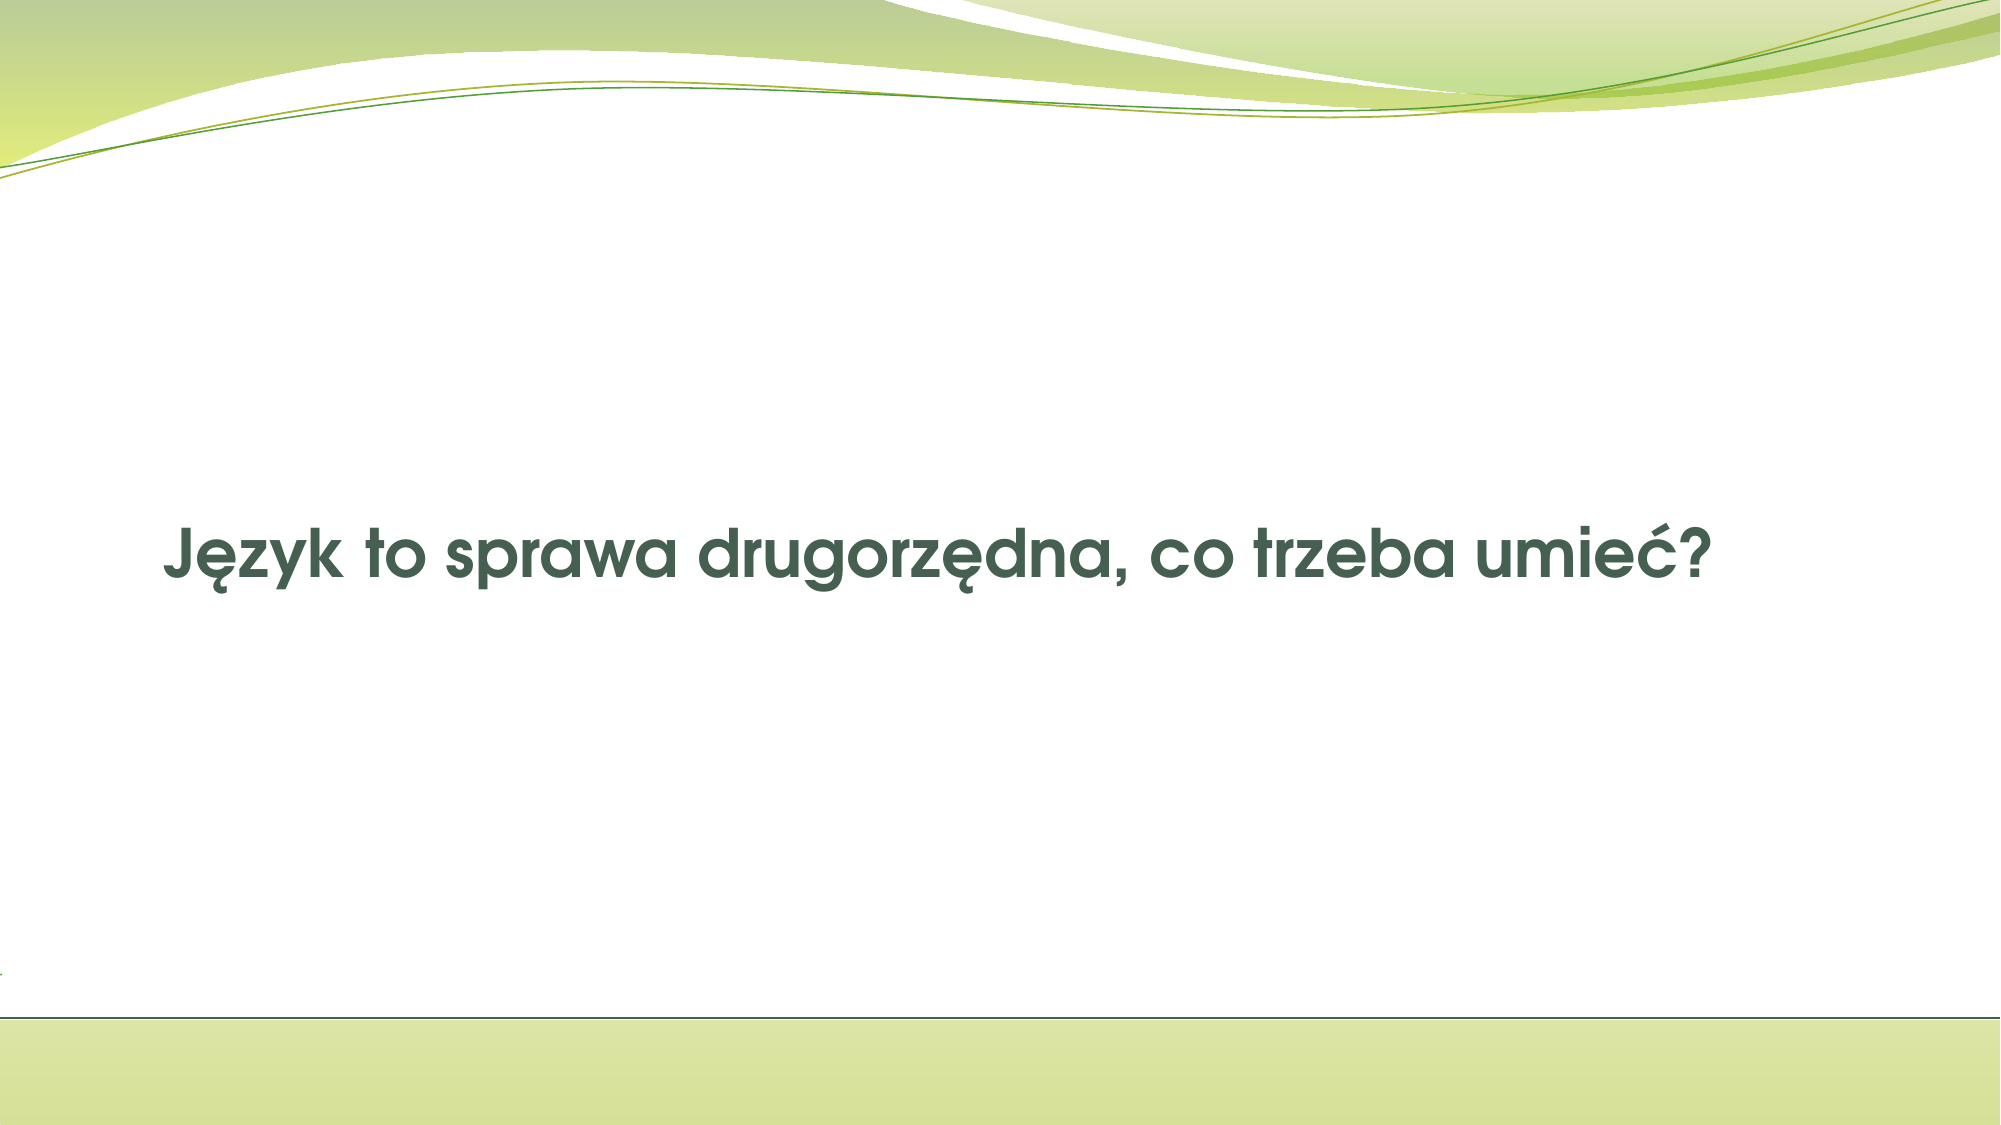

# Język to sprawa drugorzędna, co trzeba umieć?